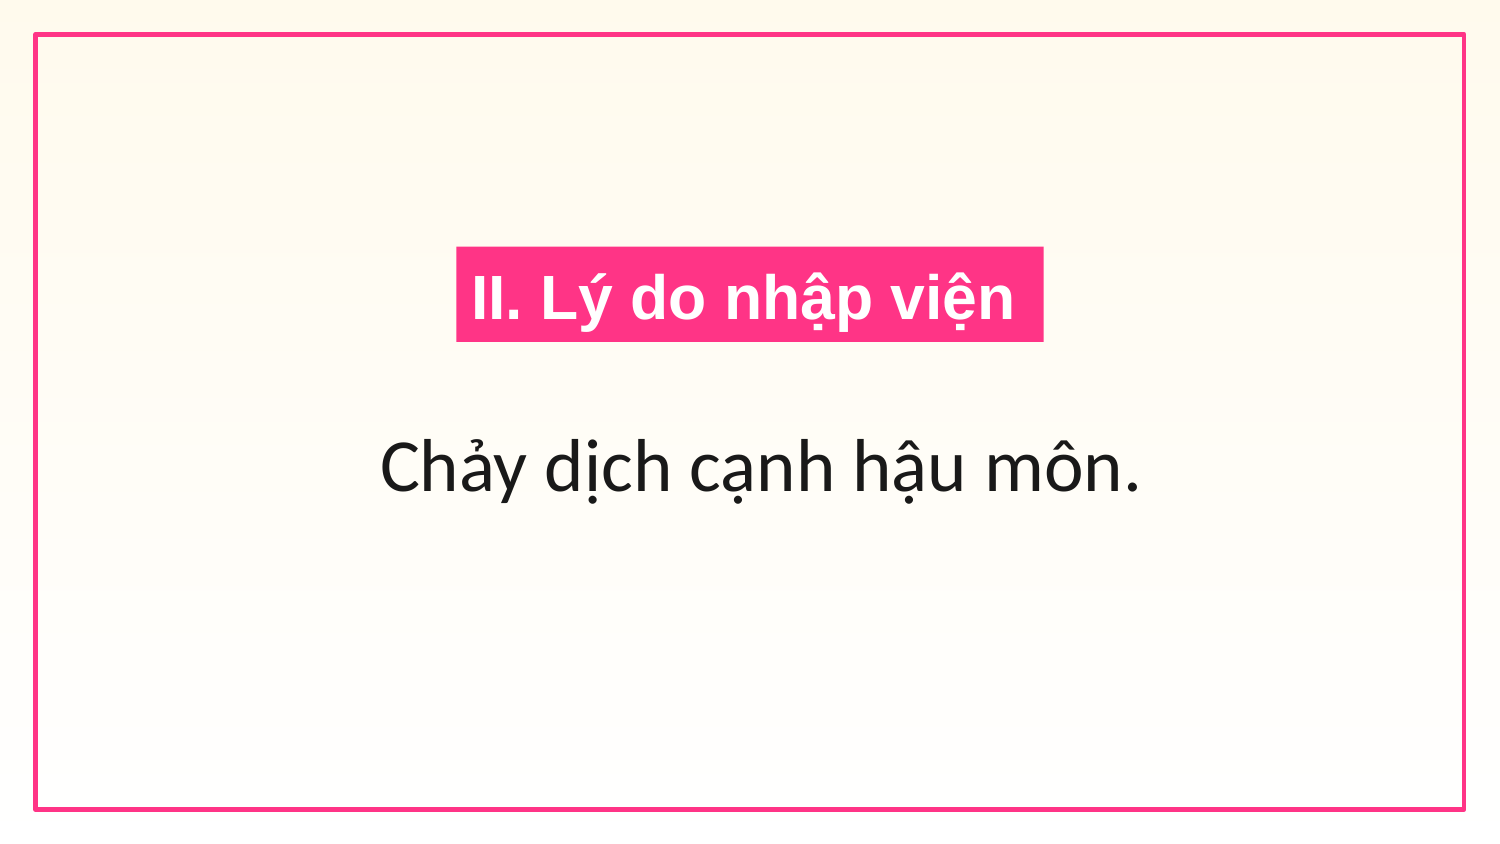

Chảy dịch cạnh hậu môn.
# II. Lý do nhập viện